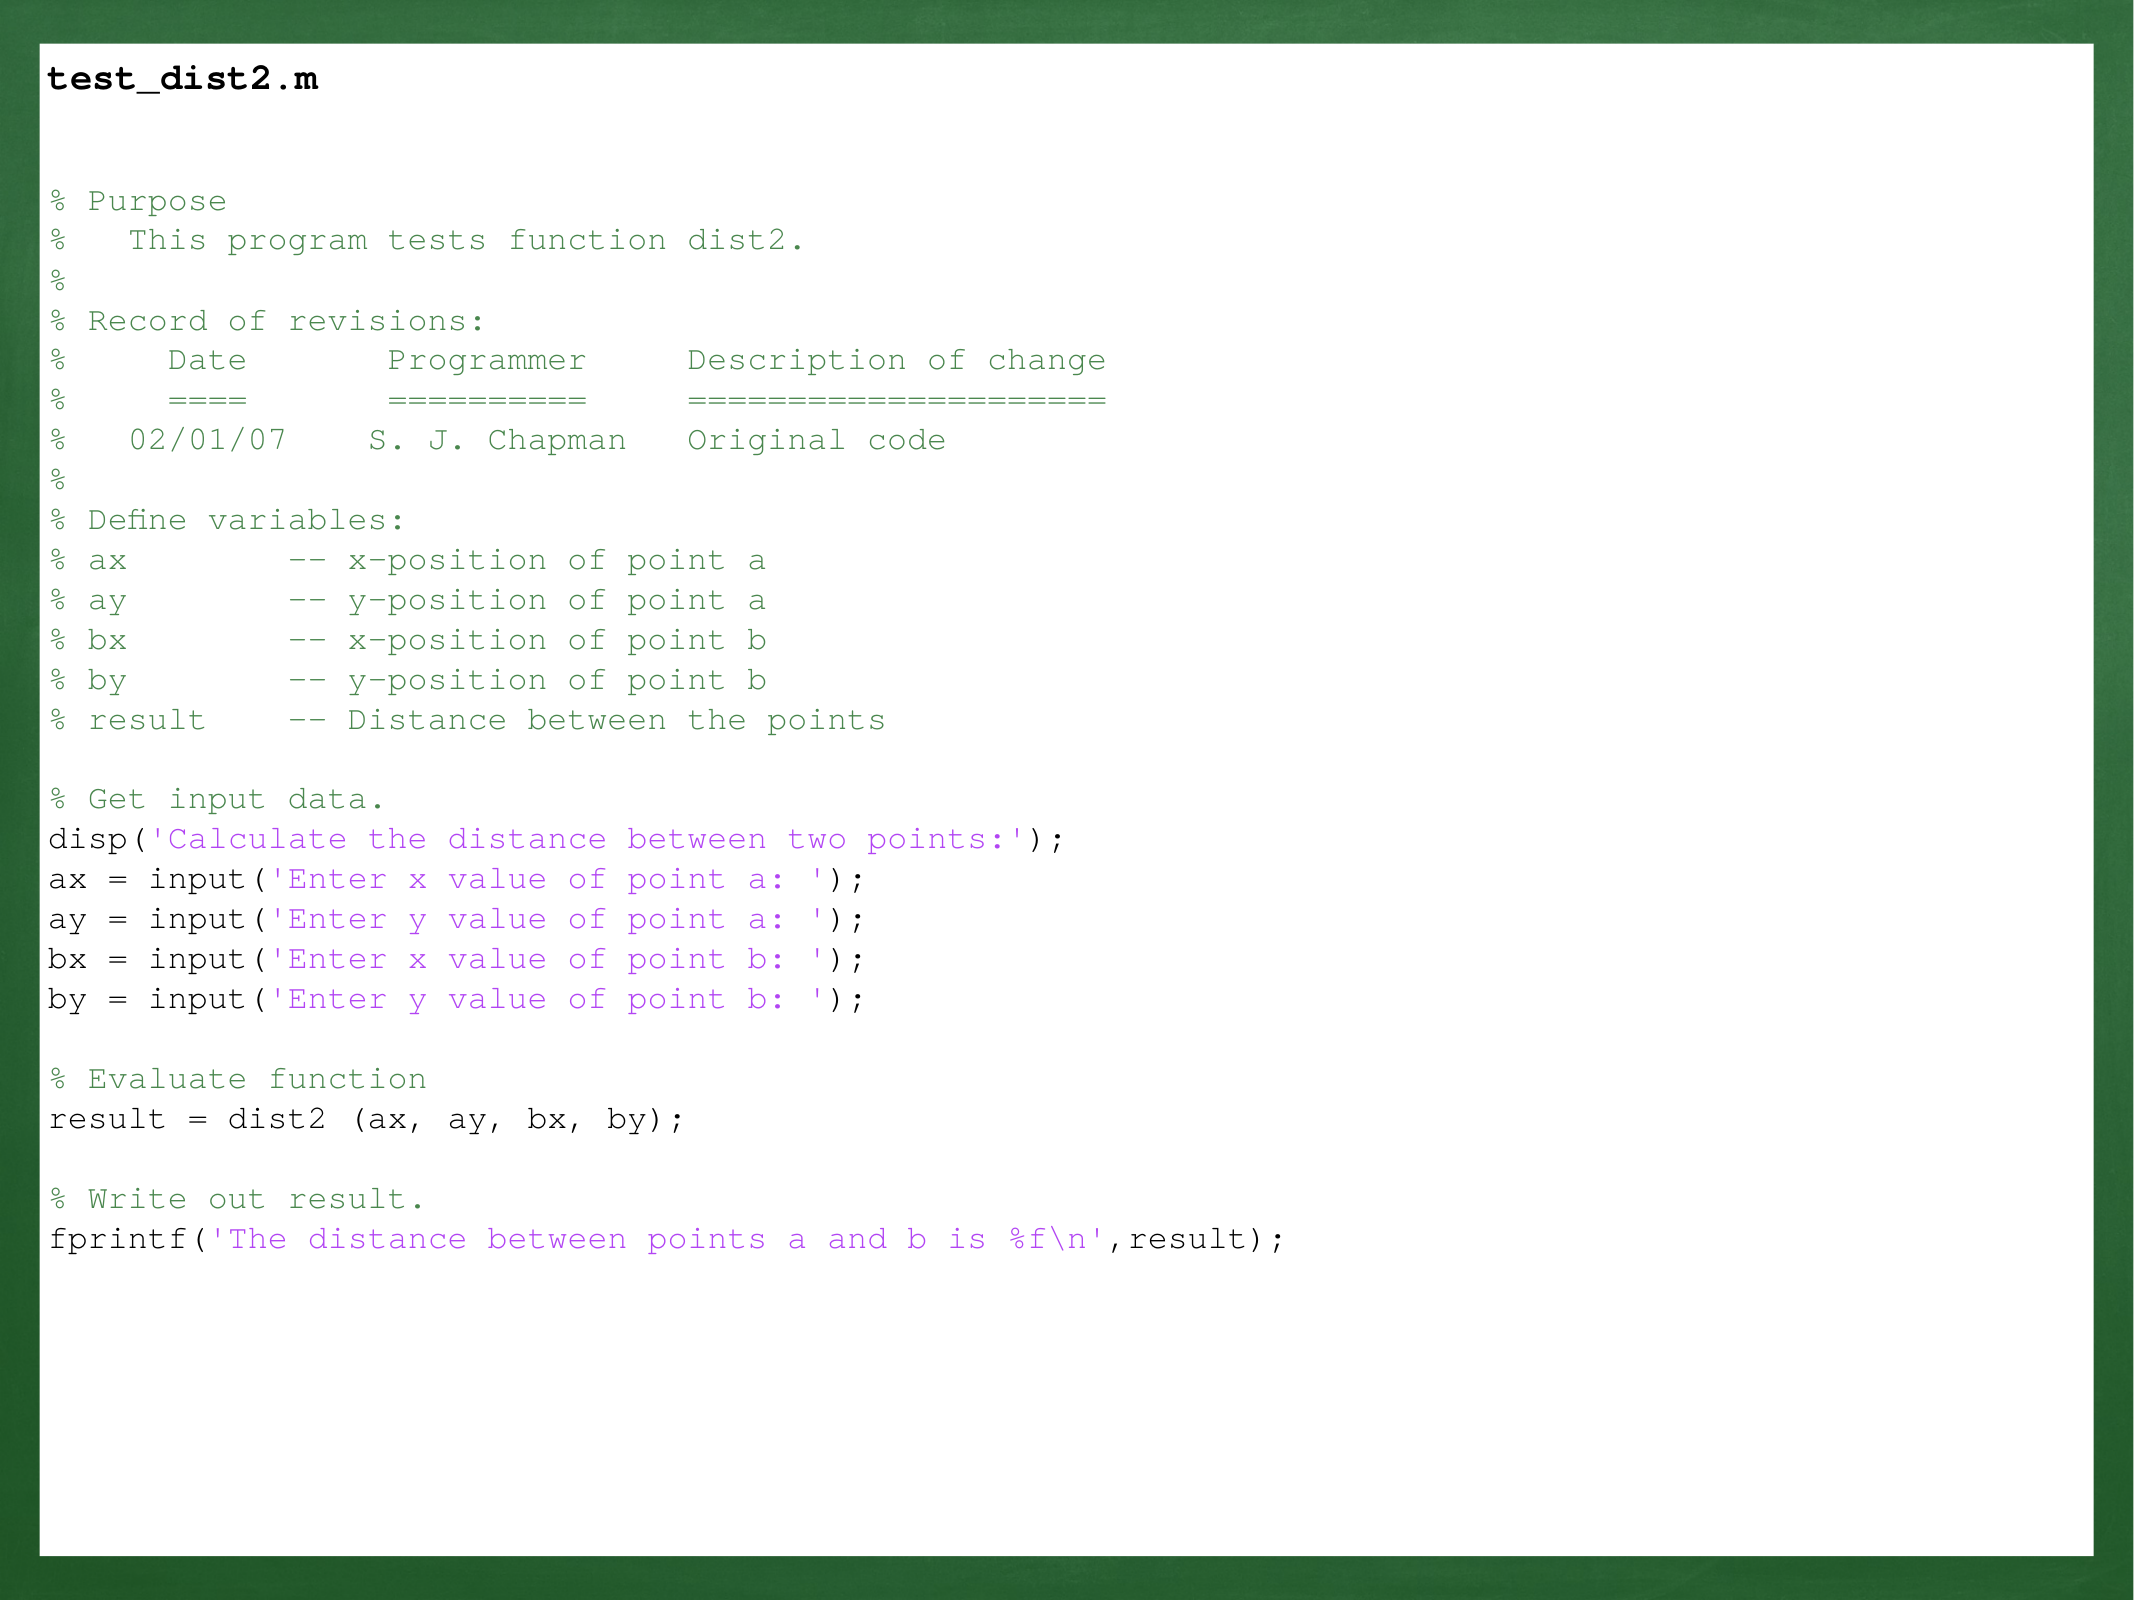

test_dist2.m

% Purpose
%   This program tests function dist2.
%
% Record of revisions:
%     Date       Programmer     Description of change
%     ====       ==========     =====================
%   02/01/07    S. J. Chapman   Original code
%
% Define variables:
% ax        —— x-position of point a
% ay        —— y-position of point a
% bx        —— x-position of point b
% by        —— y-position of point b
% result    —— Distance between the points

% Get input data.
disp('Calculate the distance between two points:');
ax = input('Enter x value of point a: ');
ay = input('Enter y value of point a: ');
bx = input('Enter x value of point b: ');
by = input('Enter y value of point b: ');

% Evaluate function
result = dist2 (ax, ay, bx, by);

% Write out result.
fprintf('The distance between points a and b is %f\n',result);